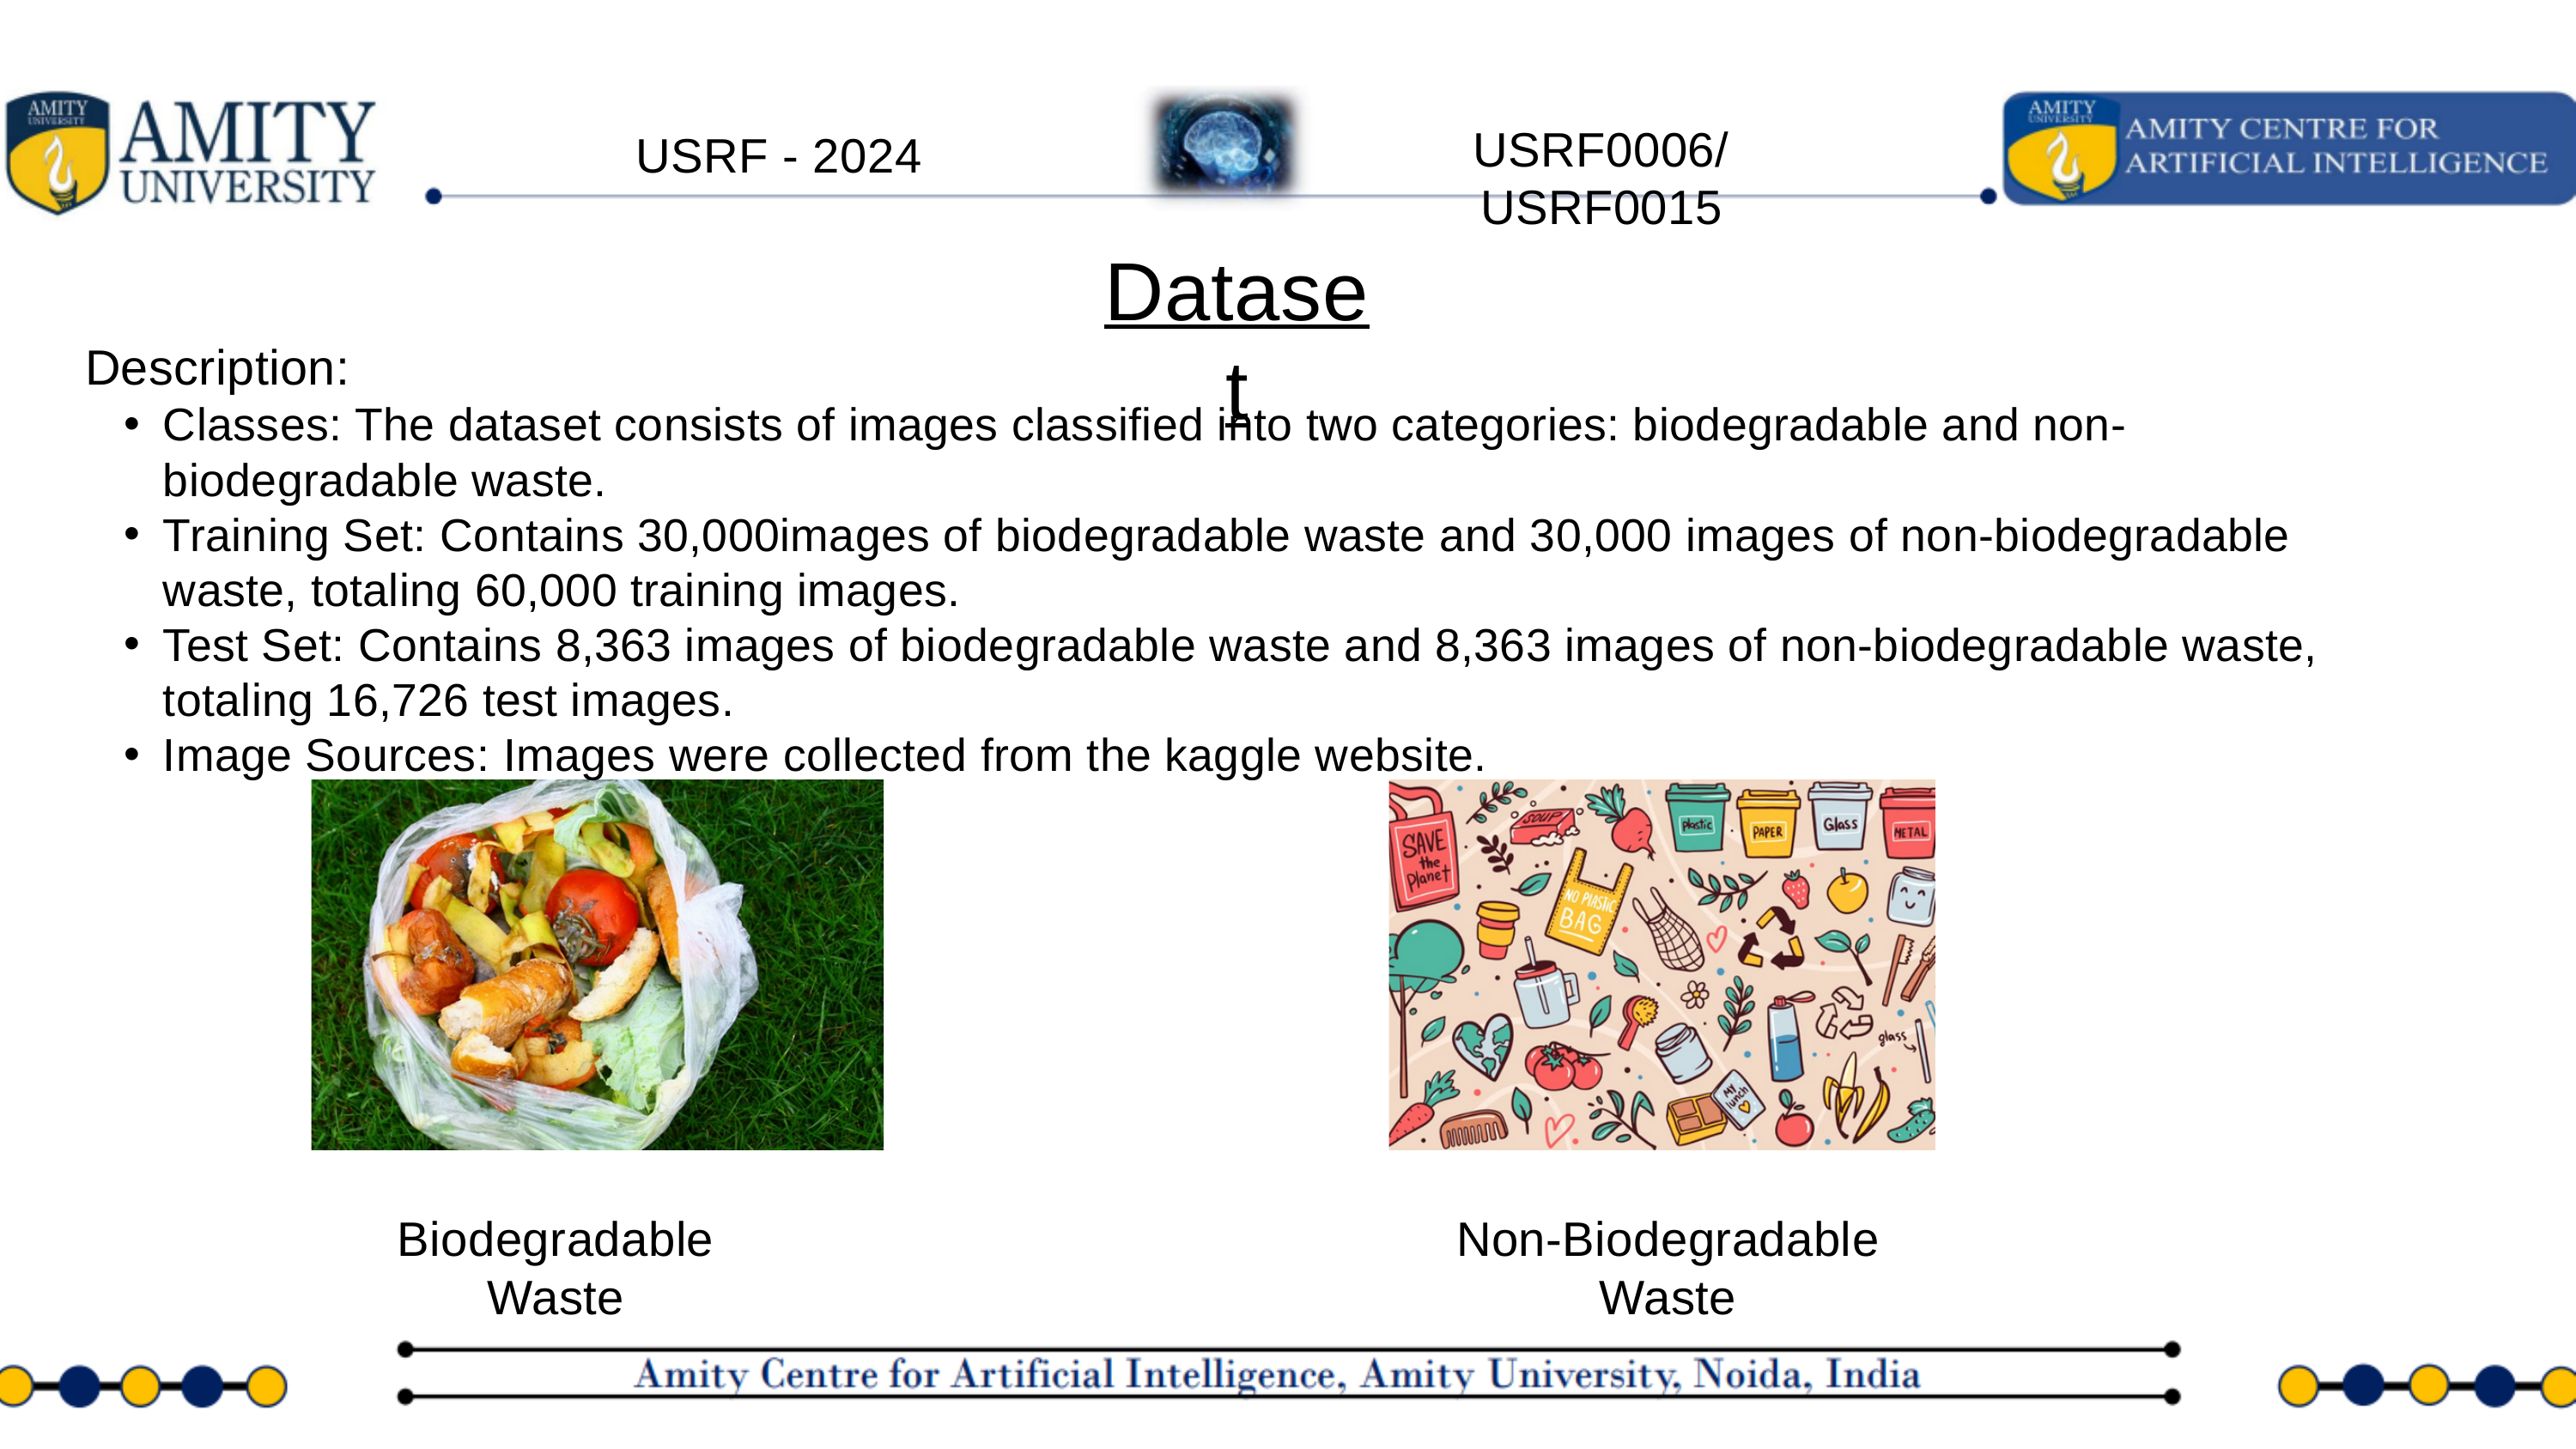

USRF0006/USRF0015
          USRF - 2024
Dataset
Description:
Classes: The dataset consists of images classified into two categories: biodegradable and non-biodegradable waste.
Training Set: Contains 30,000images of biodegradable waste and 30,000 images of non-biodegradable waste, totaling 60,000 training images.
Test Set: Contains 8,363 images of biodegradable waste and 8,363 images of non-biodegradable waste, totaling 16,726 test images.
Image Sources: Images were collected from the kaggle website.

Biodegradable Waste
Non-Biodegradable Waste